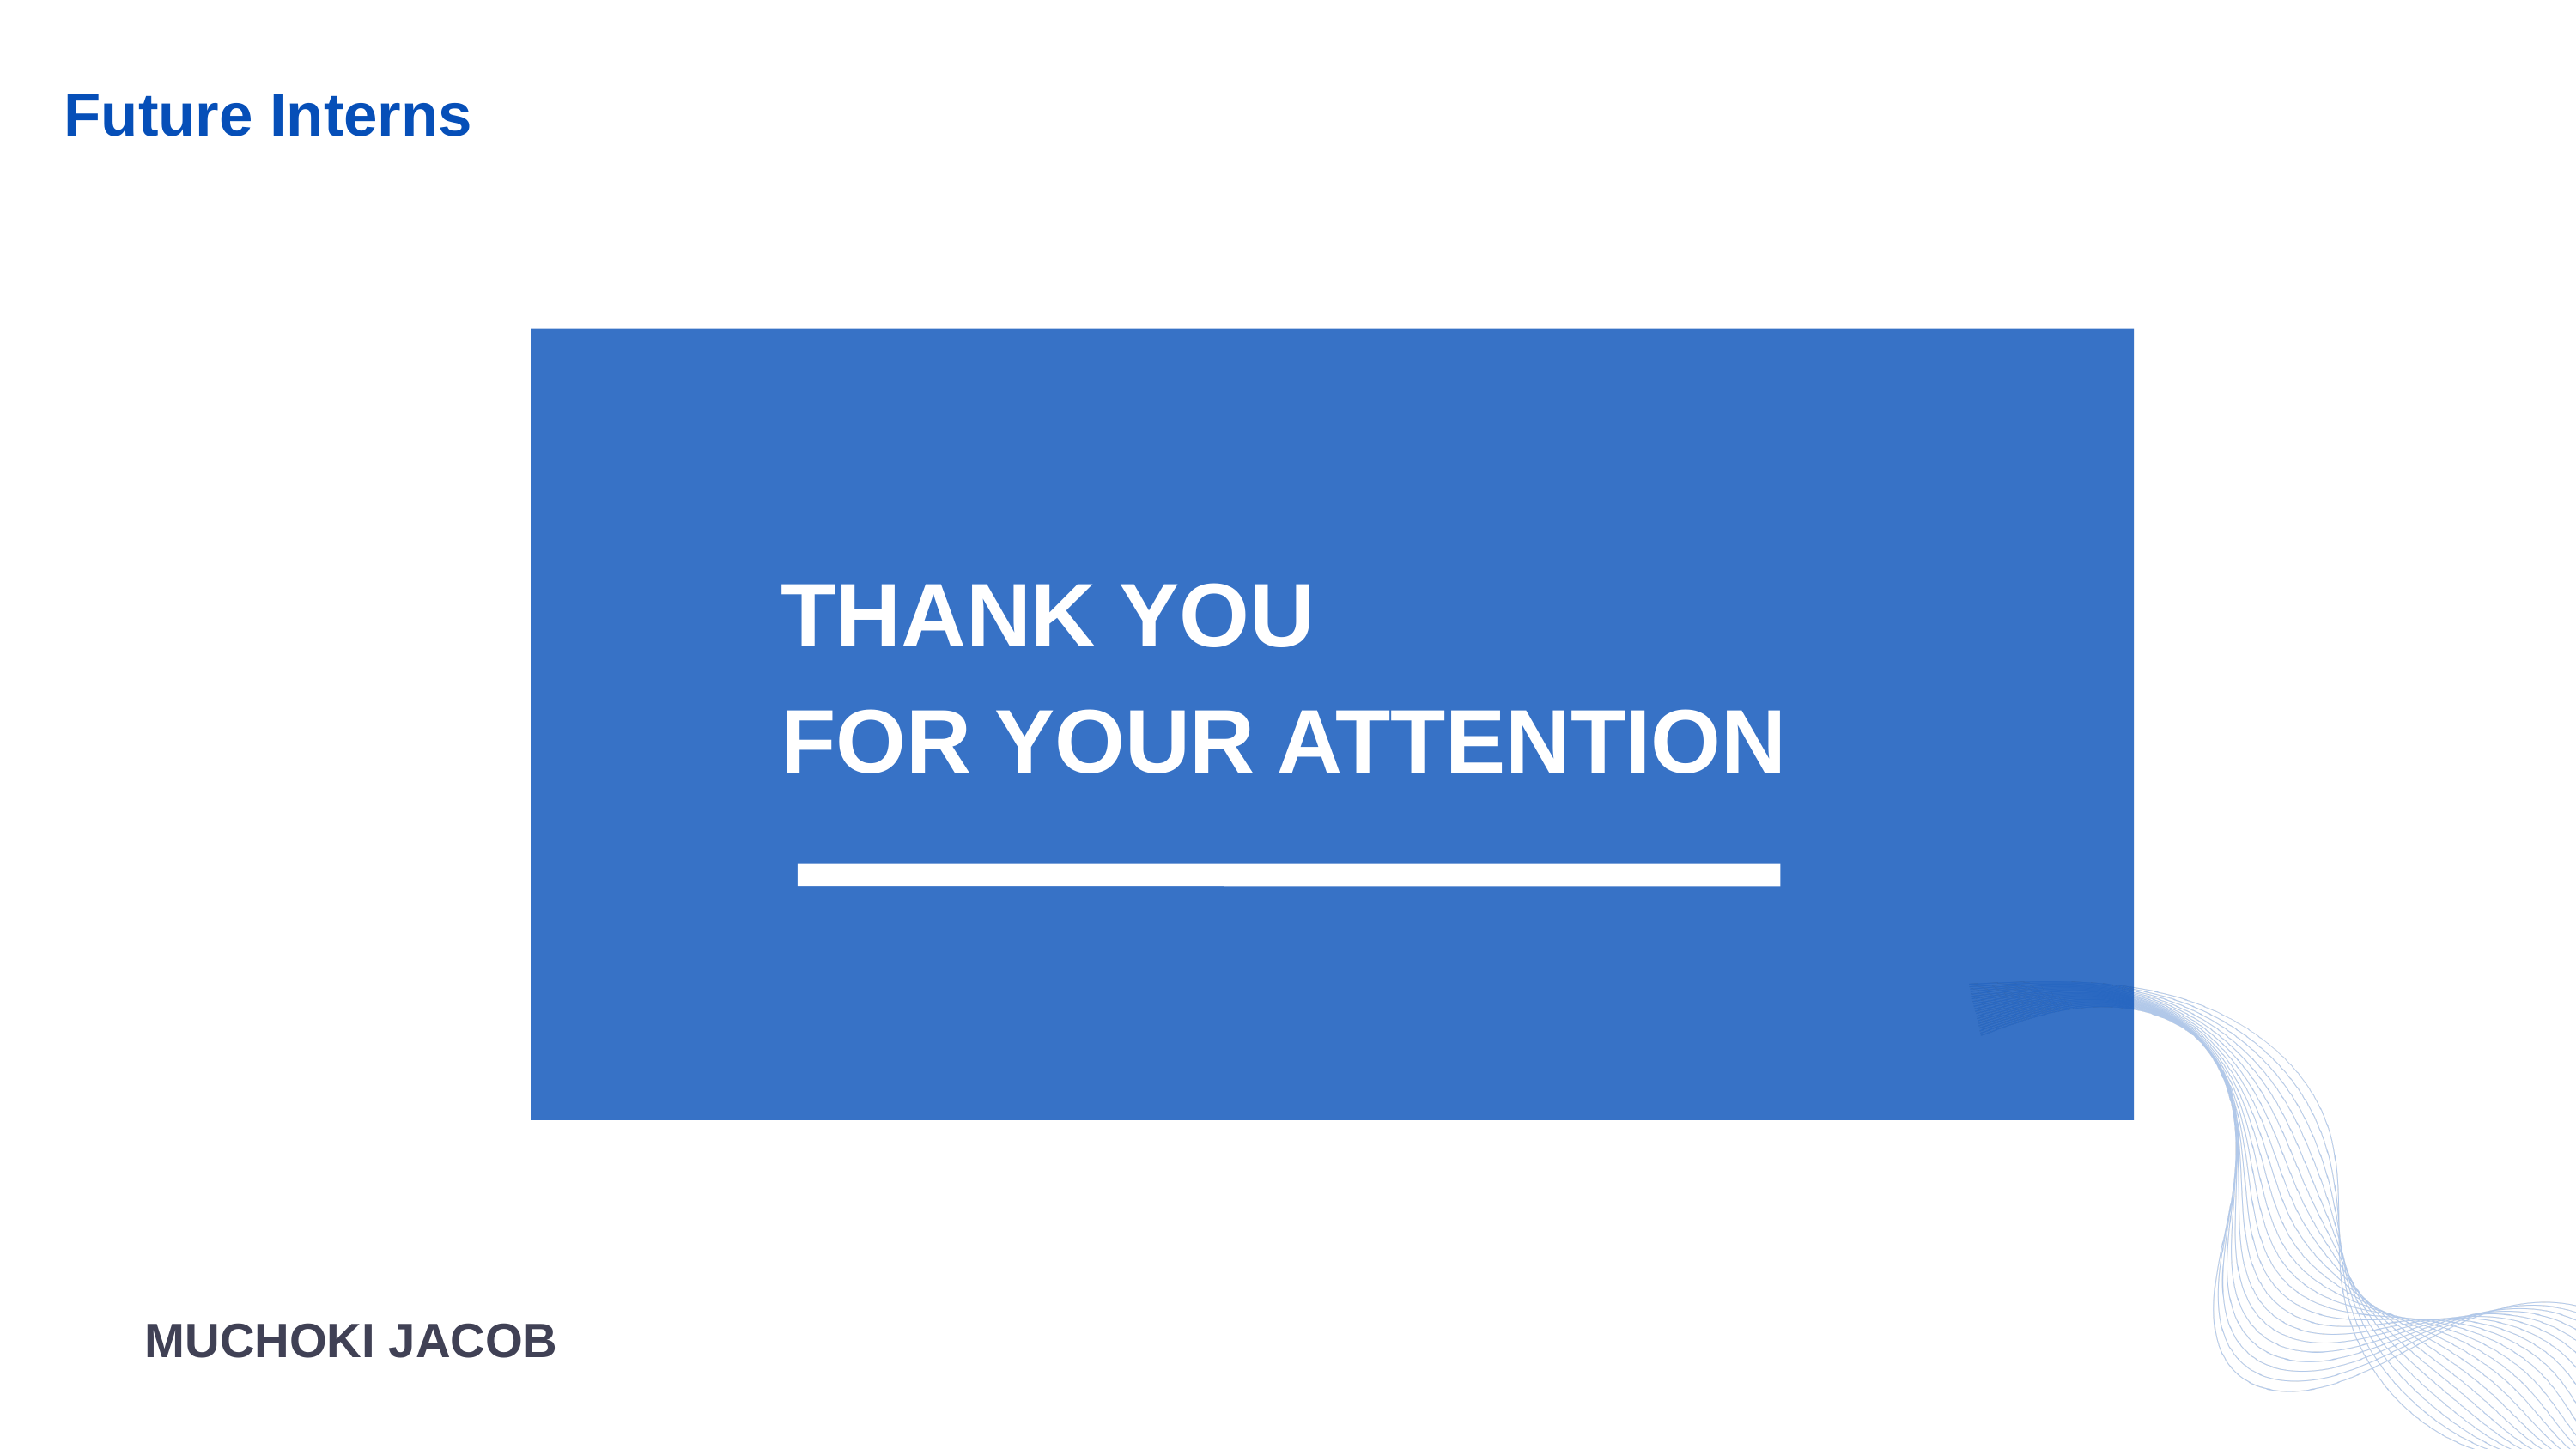

Future Interns

THANK YOU
FOR YOUR ATTENTION

MUCHOKI JACOB